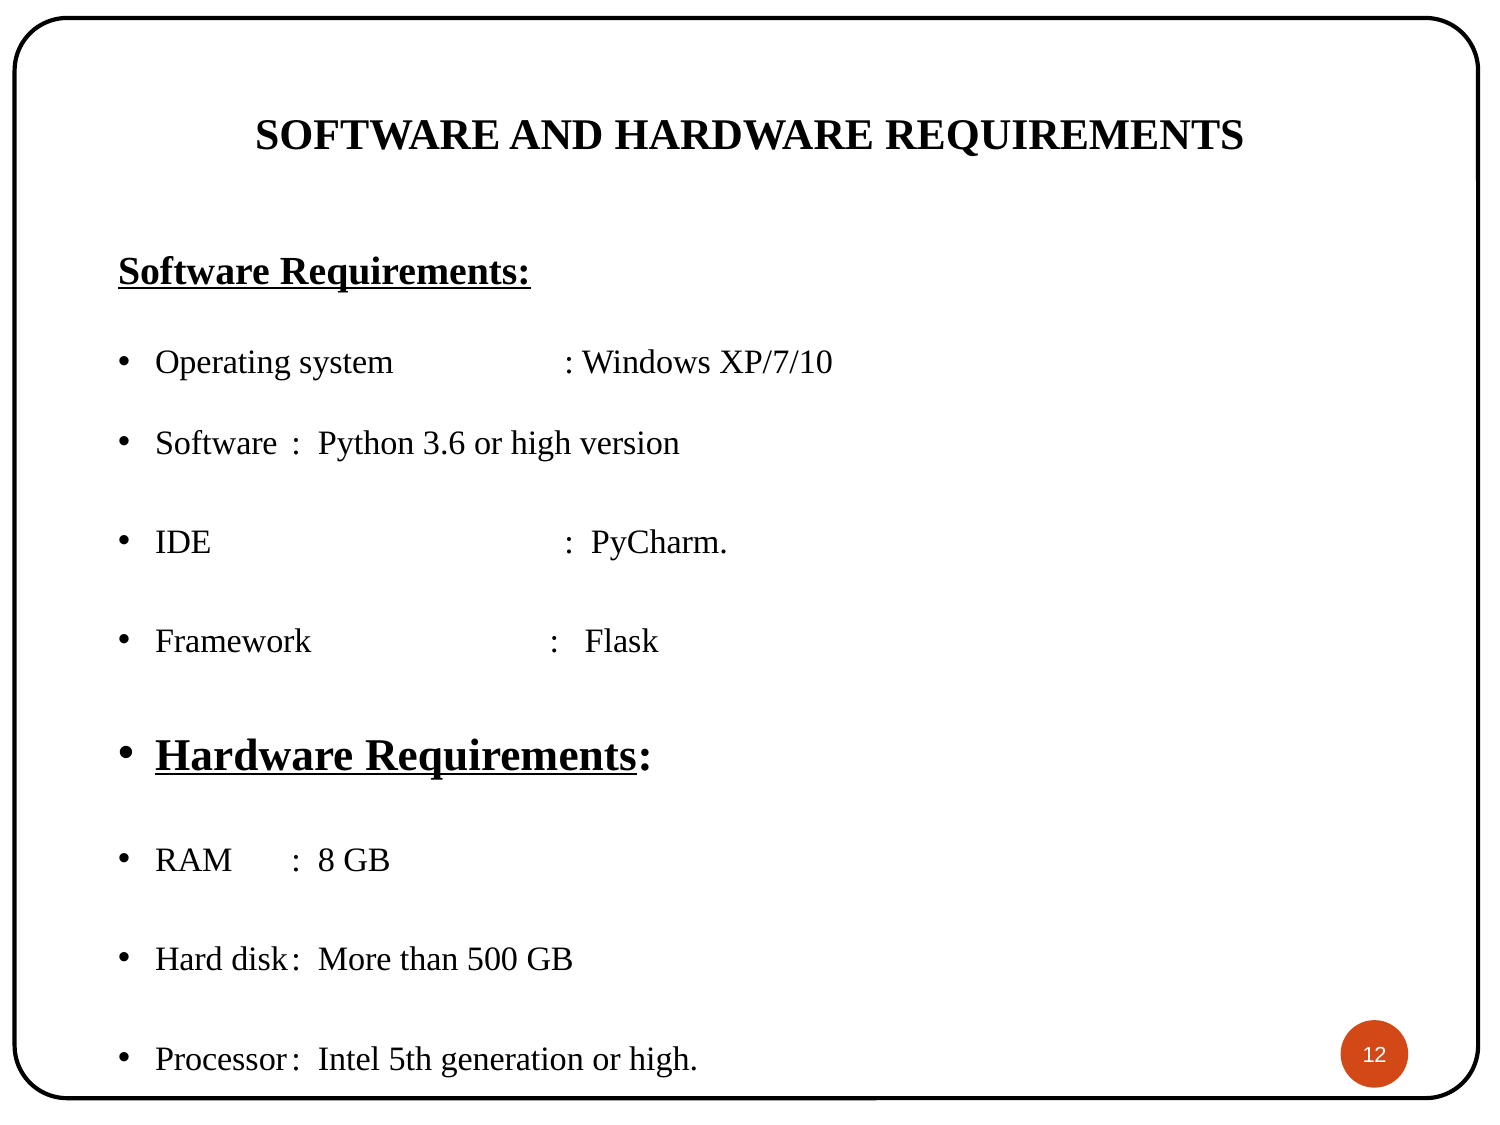

# SOFTWARE AND HARDWARE REQUIREMENTS

Software Requirements:
Operating system 	   	: Windows XP/7/10
Software		:  Python 3.6 or high version
IDE                              	:  PyCharm.
Framework                            :   Flask
Hardware Requirements:
RAM			:  8 GB
Hard disk		:  More than 500 GB
Processor		:  Intel 5th generation or high.

12